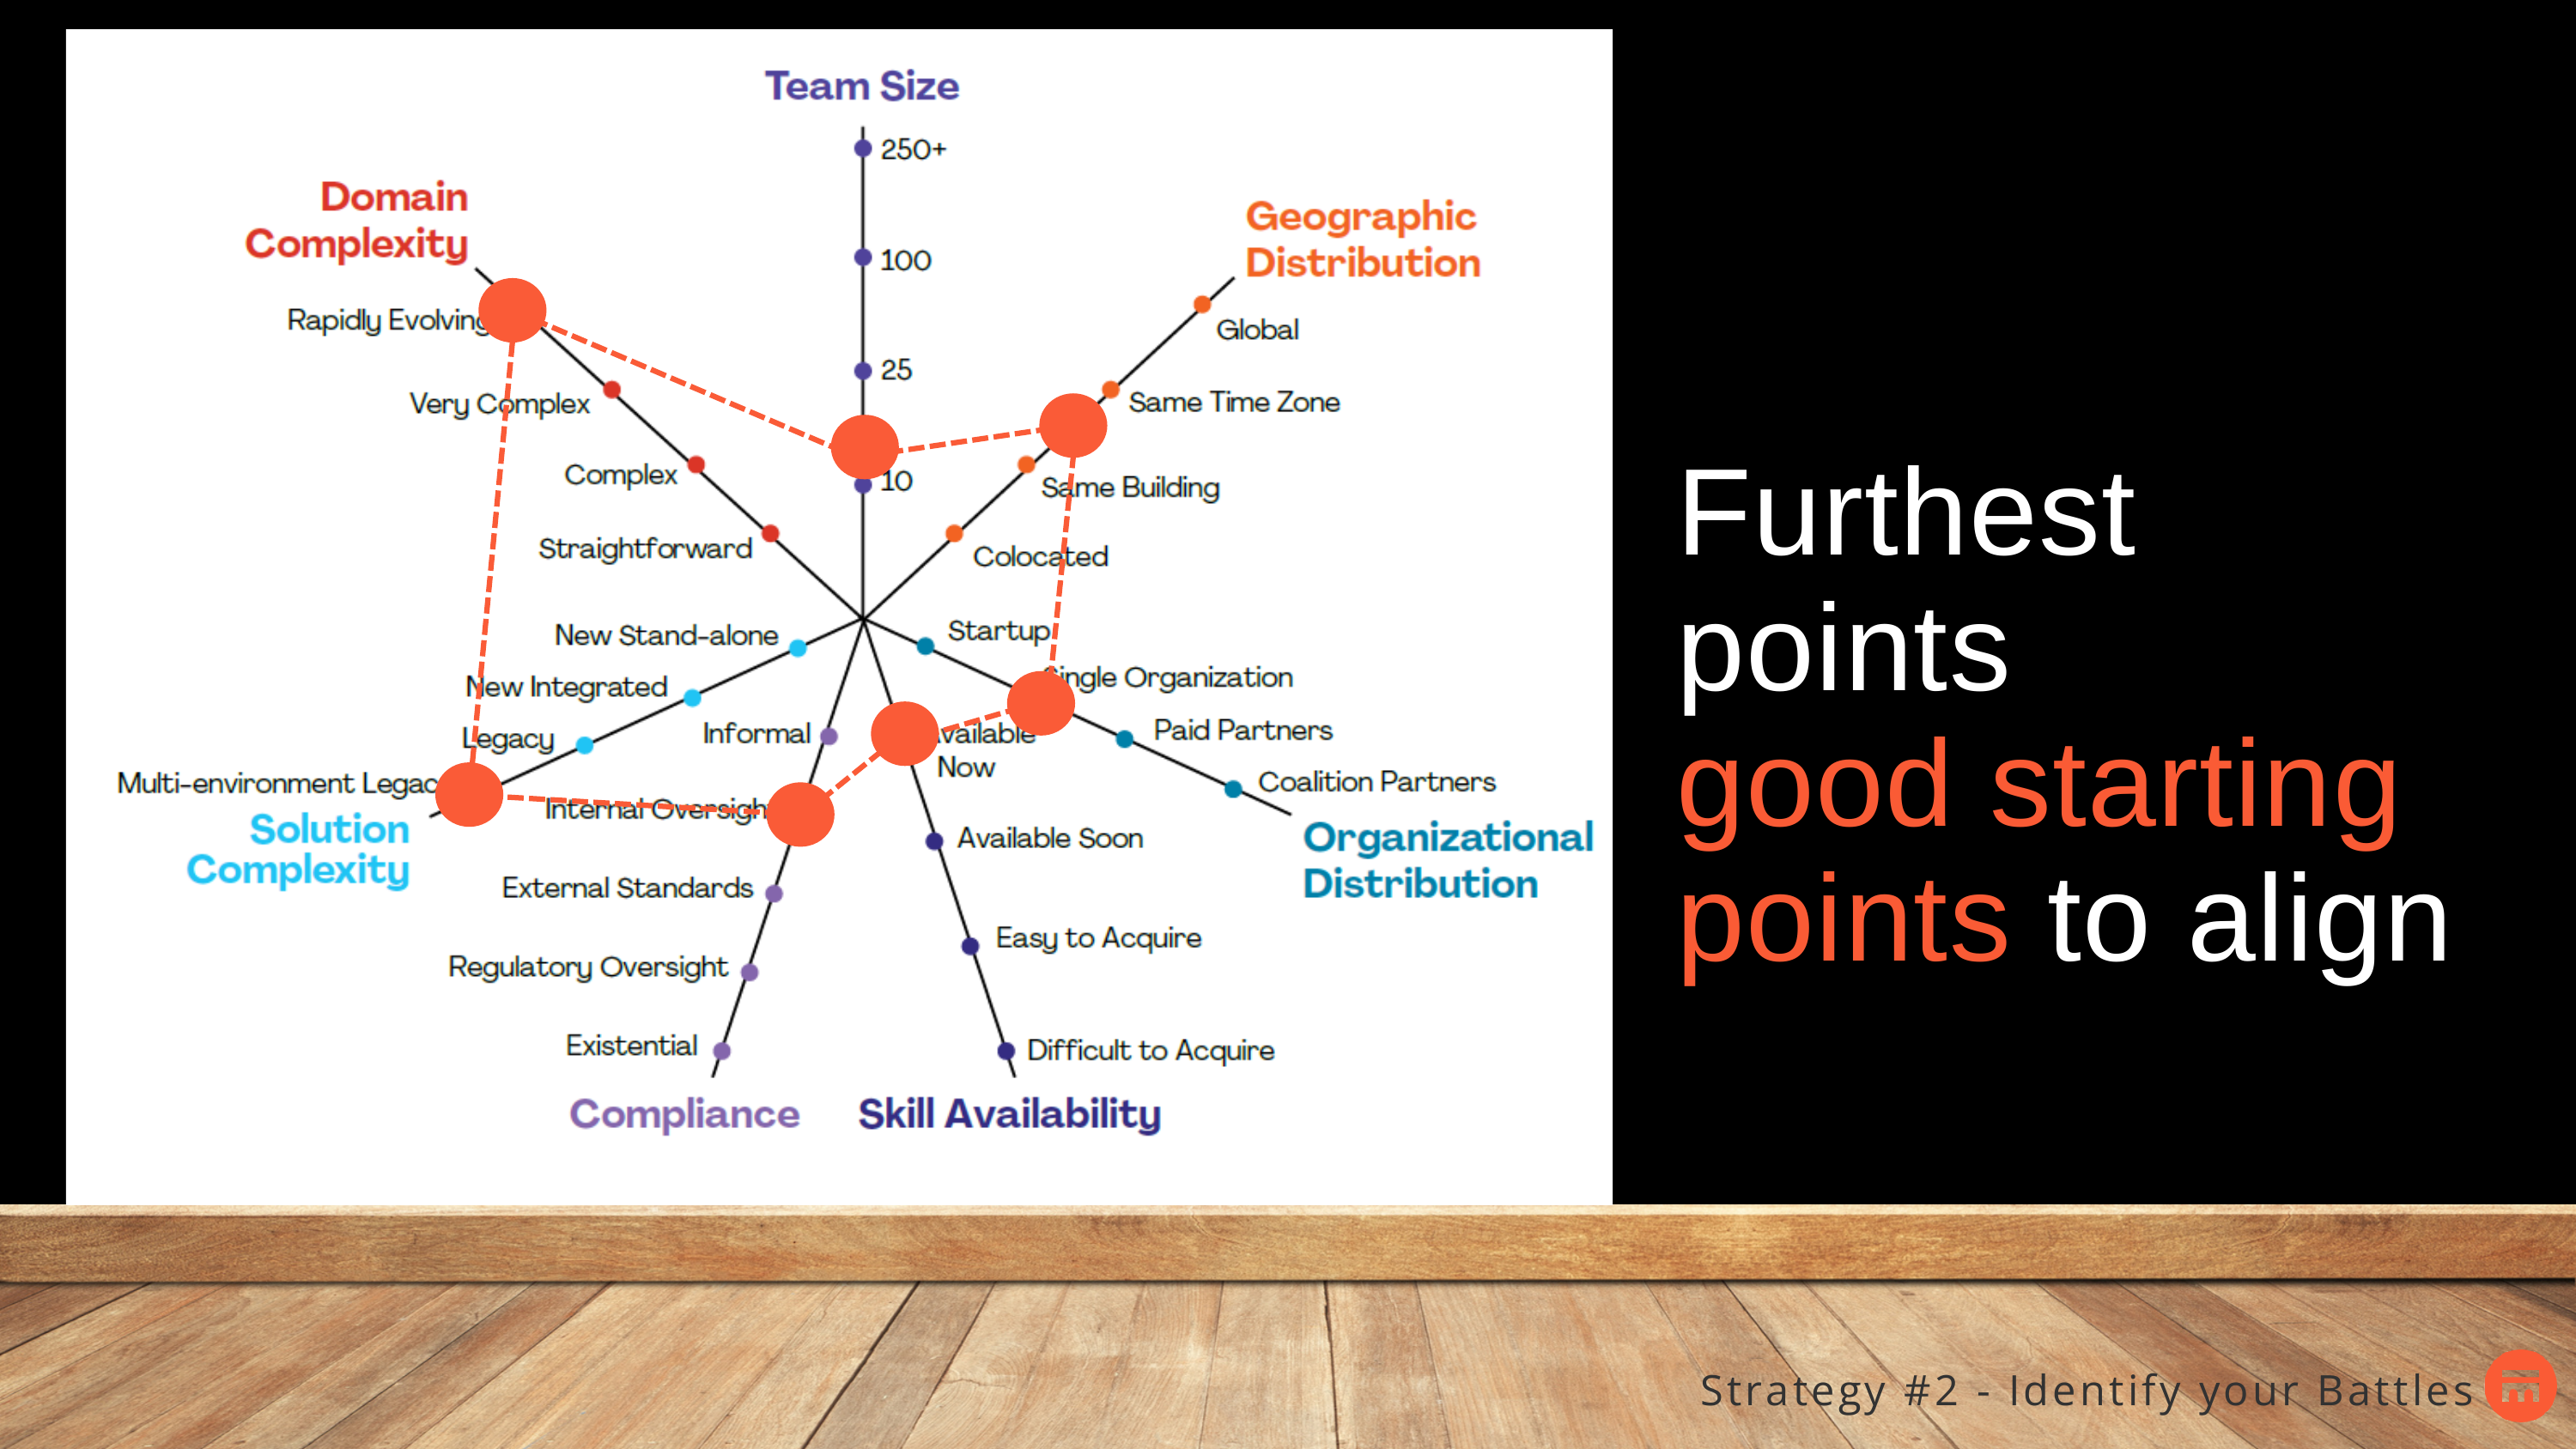

Furthest points
good starting points to align

Strategy #2 - Identify your Battles